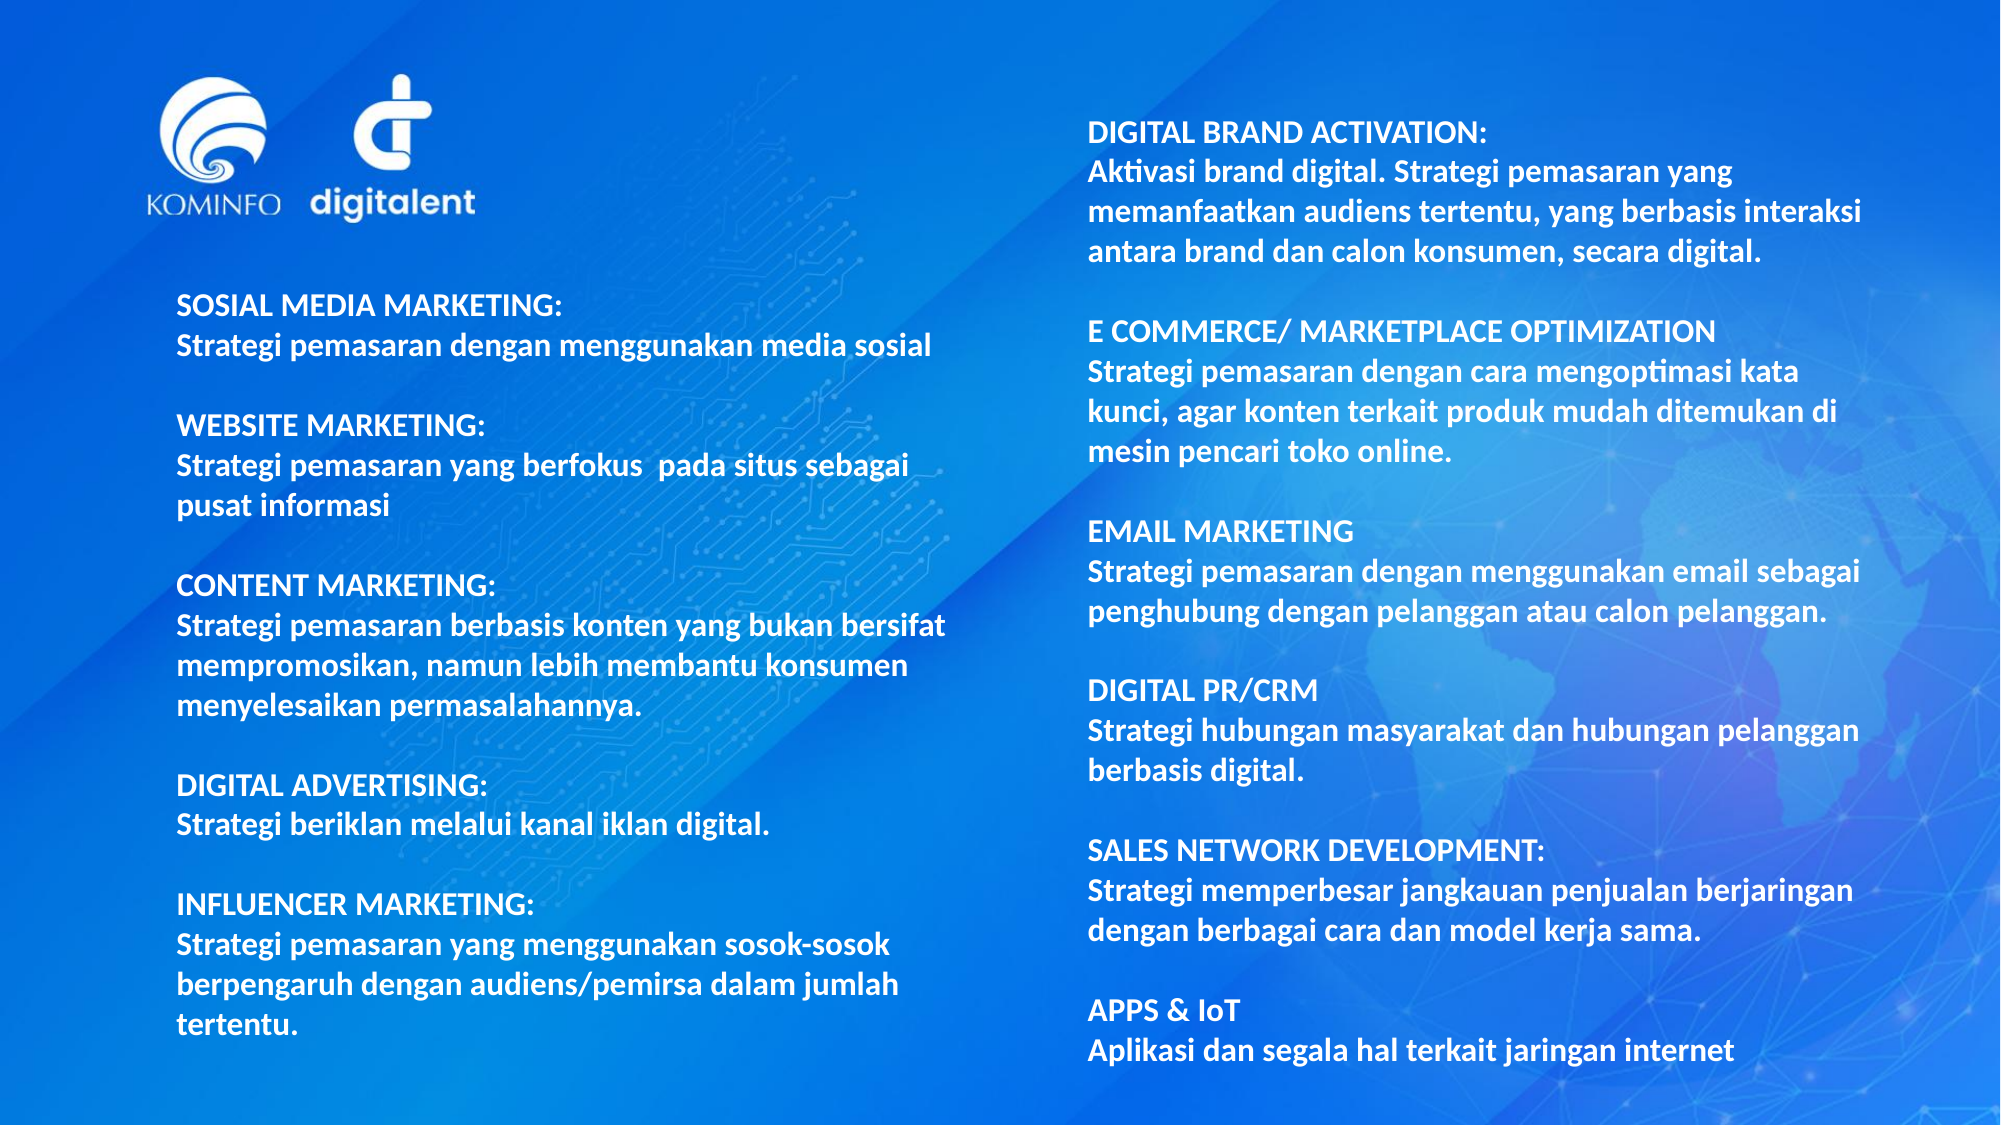

DIGITAL BRAND ACTIVATION:
Aktivasi brand digital. Strategi pemasaran yang memanfaatkan audiens tertentu, yang berbasis interaksi antara brand dan calon konsumen, secara digital.

E COMMERCE/ MARKETPLACE OPTIMIZATION
Strategi pemasaran dengan cara mengoptimasi kata kunci, agar konten terkait produk mudah ditemukan di mesin pencari toko online.

EMAIL MARKETING
Strategi pemasaran dengan menggunakan email sebagai penghubung dengan pelanggan atau calon pelanggan.

DIGITAL PR/CRM
Strategi hubungan masyarakat dan hubungan pelanggan berbasis digital.

SALES NETWORK DEVELOPMENT:
Strategi memperbesar jangkauan penjualan berjaringan dengan berbagai cara dan model kerja sama.

APPS & IoT
Aplikasi dan segala hal terkait jaringan internet

SOSIAL MEDIA MARKETING:
Strategi pemasaran dengan menggunakan media sosial

WEBSITE MARKETING:
Strategi pemasaran yang berfokus  pada situs sebagai pusat informasi

CONTENT MARKETING:
Strategi pemasaran berbasis konten yang bukan bersifat mempromosikan, namun lebih membantu konsumen menyelesaikan permasalahannya.

DIGITAL ADVERTISING:
Strategi beriklan melalui kanal iklan digital.

INFLUENCER MARKETING:
Strategi pemasaran yang menggunakan sosok-sosok berpengaruh dengan audiens/pemirsa dalam jumlah tertentu.